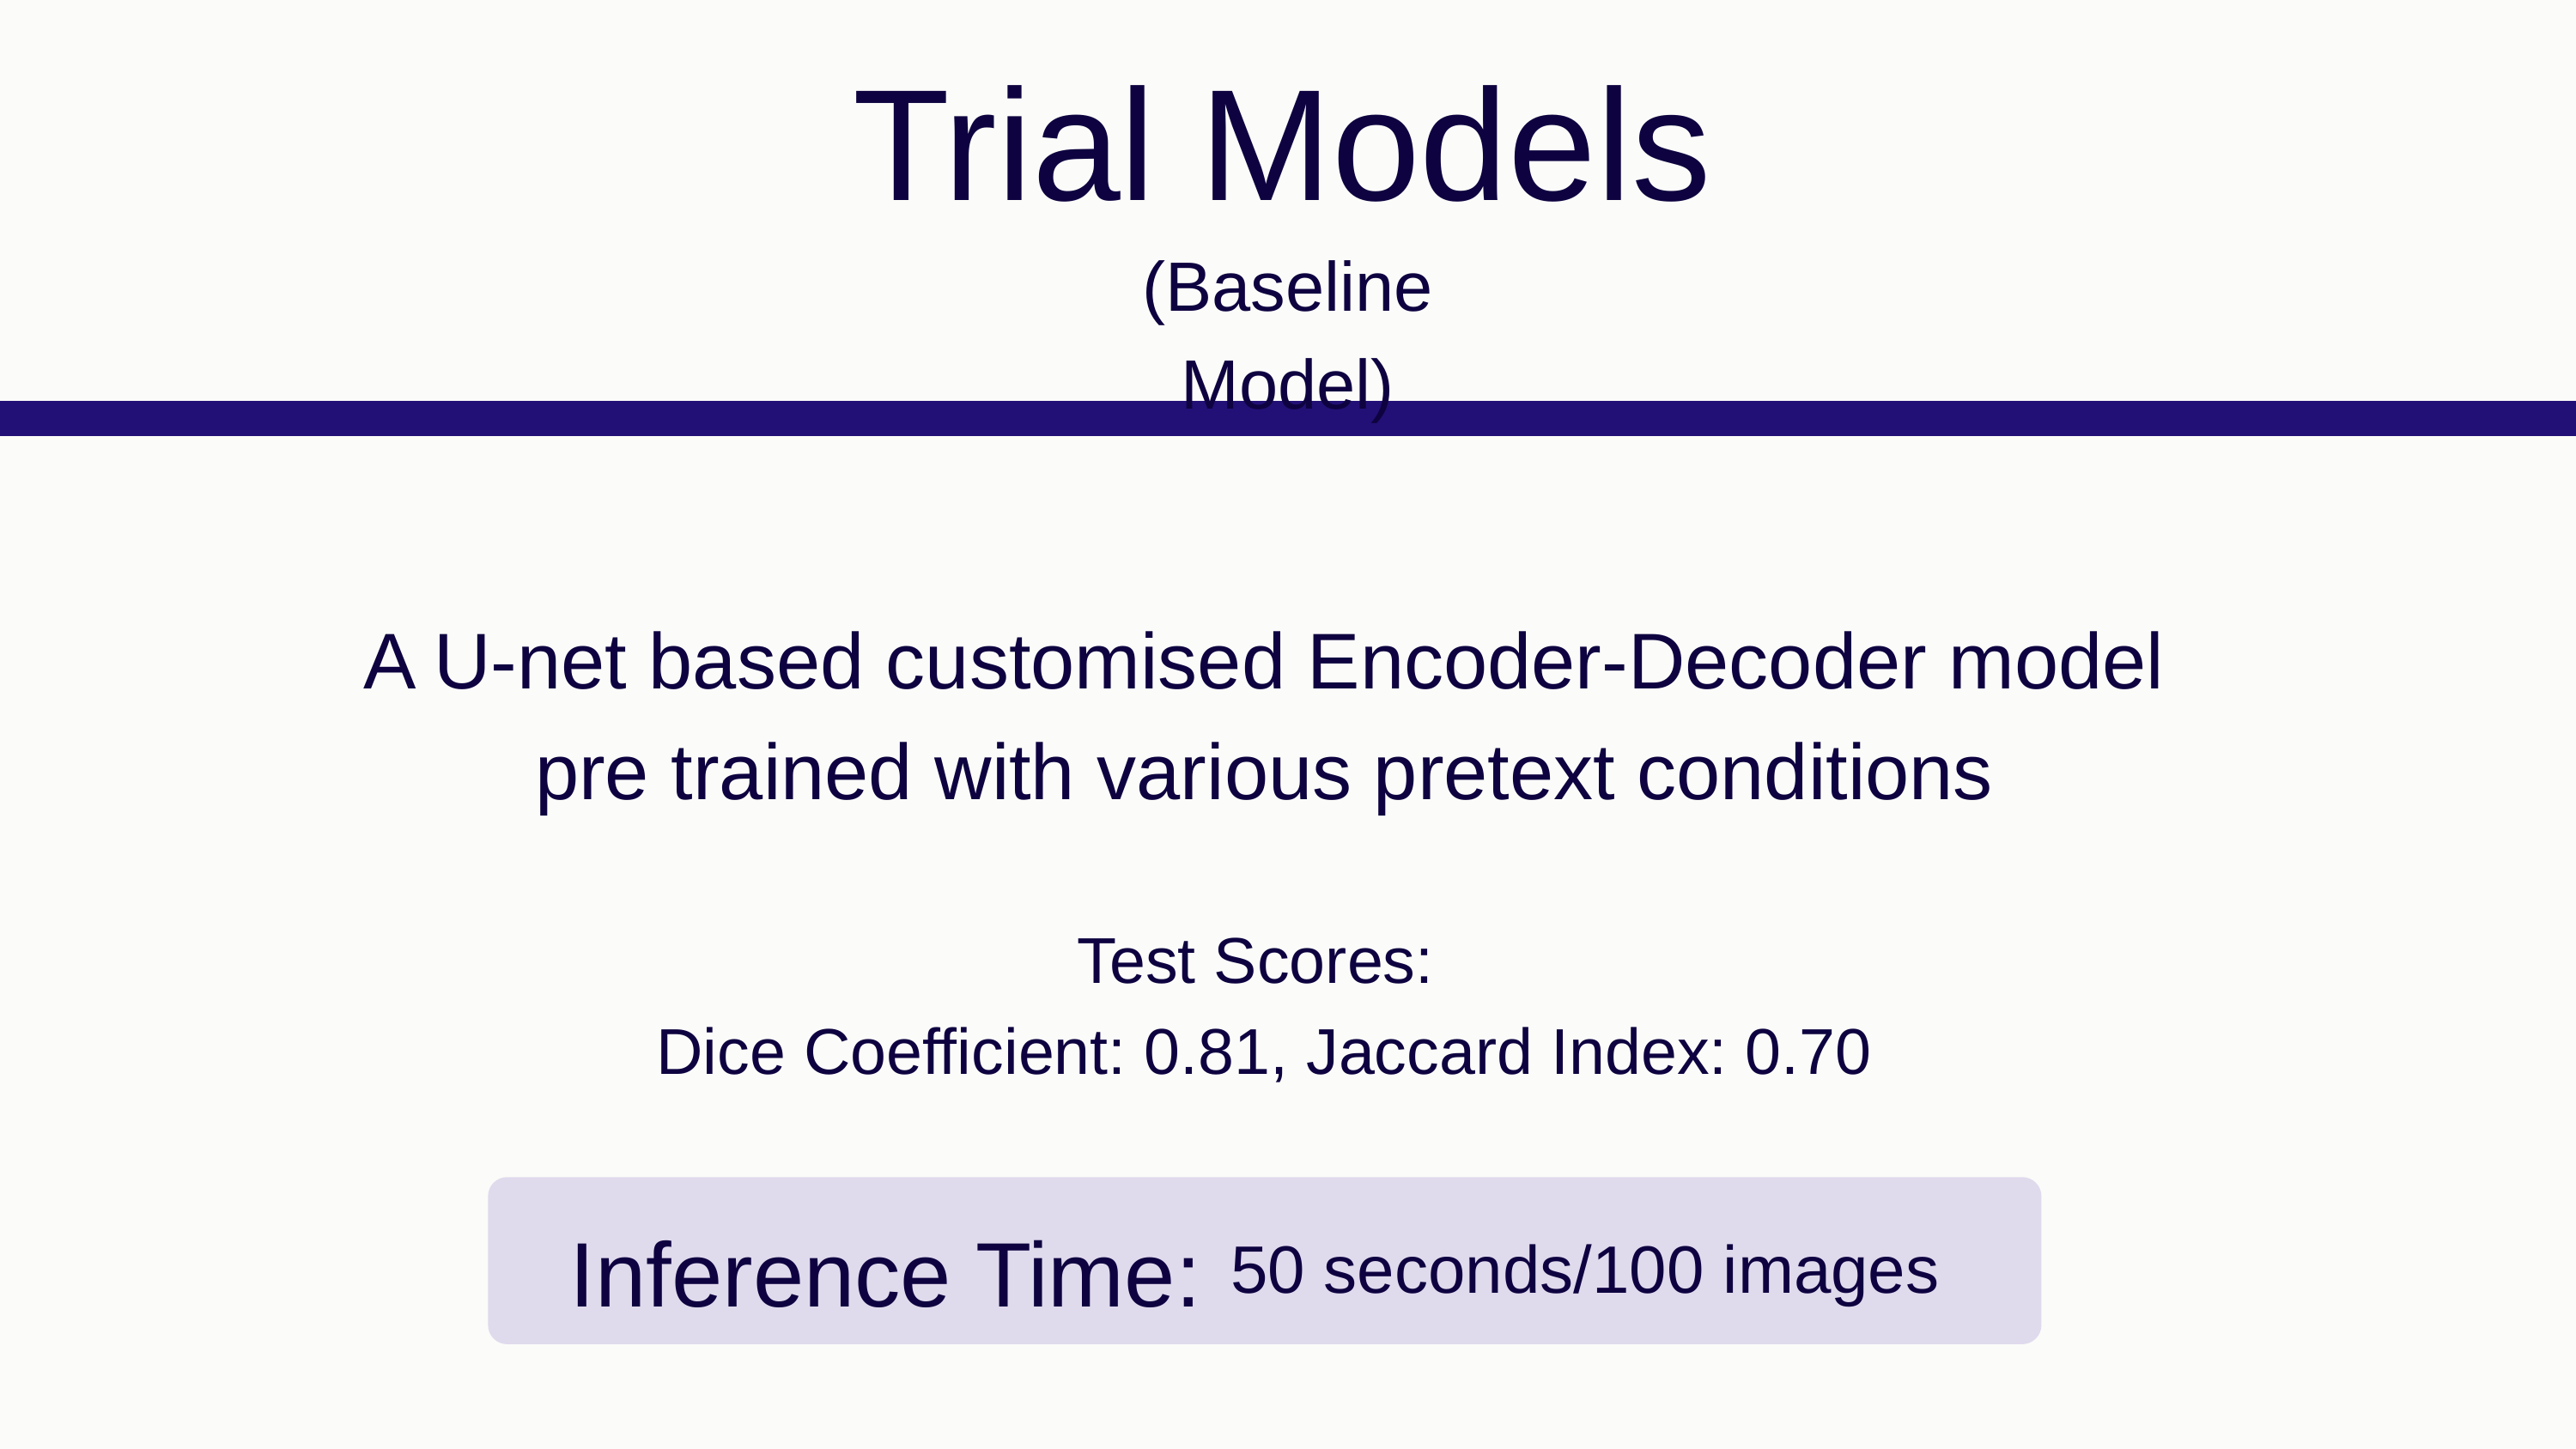

Trial Models
(Baseline Model)

A U-net based customised Encoder-Decoder model pre trained with various pretext conditions

Test Scores:
Dice Coefficient: 0.81, Jaccard Index: 0.70

Inference Time:
50 seconds/100 images